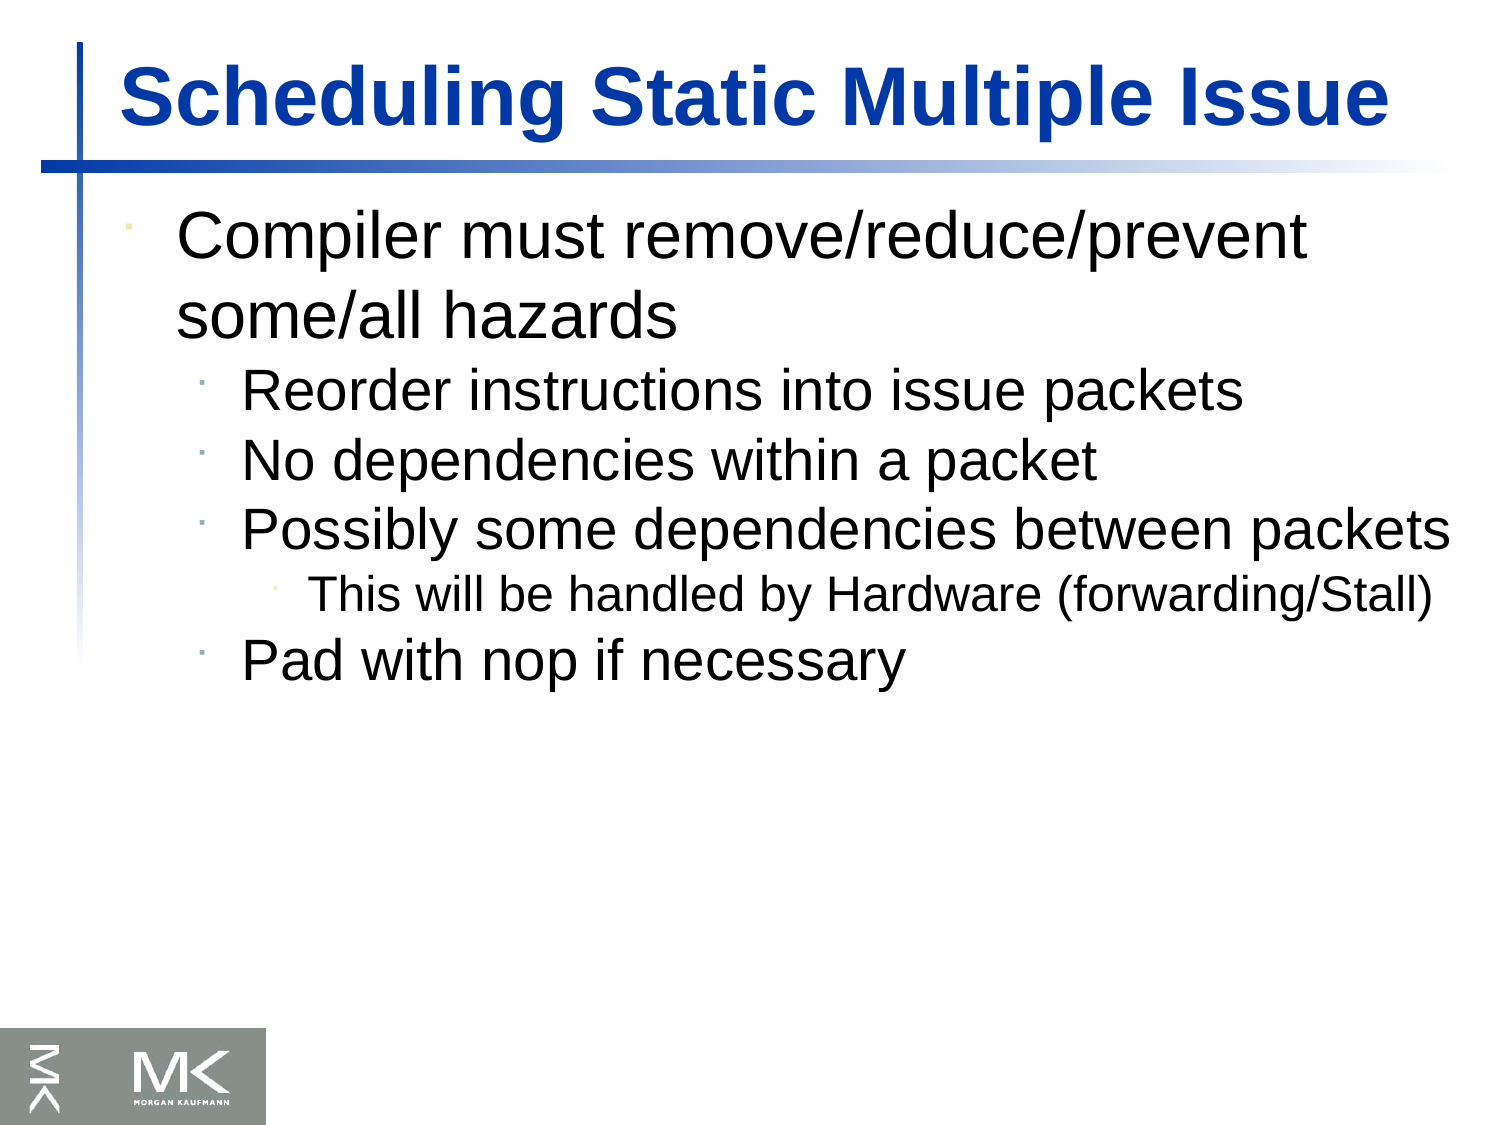

Scheduling Static Multiple Issue
Compiler must remove/reduce/prevent some/all hazards
Reorder instructions into issue packets
No dependencies within a packet
Possibly some dependencies between packets
This will be handled by Hardware (forwarding/Stall)
Pad with nop if necessary
145